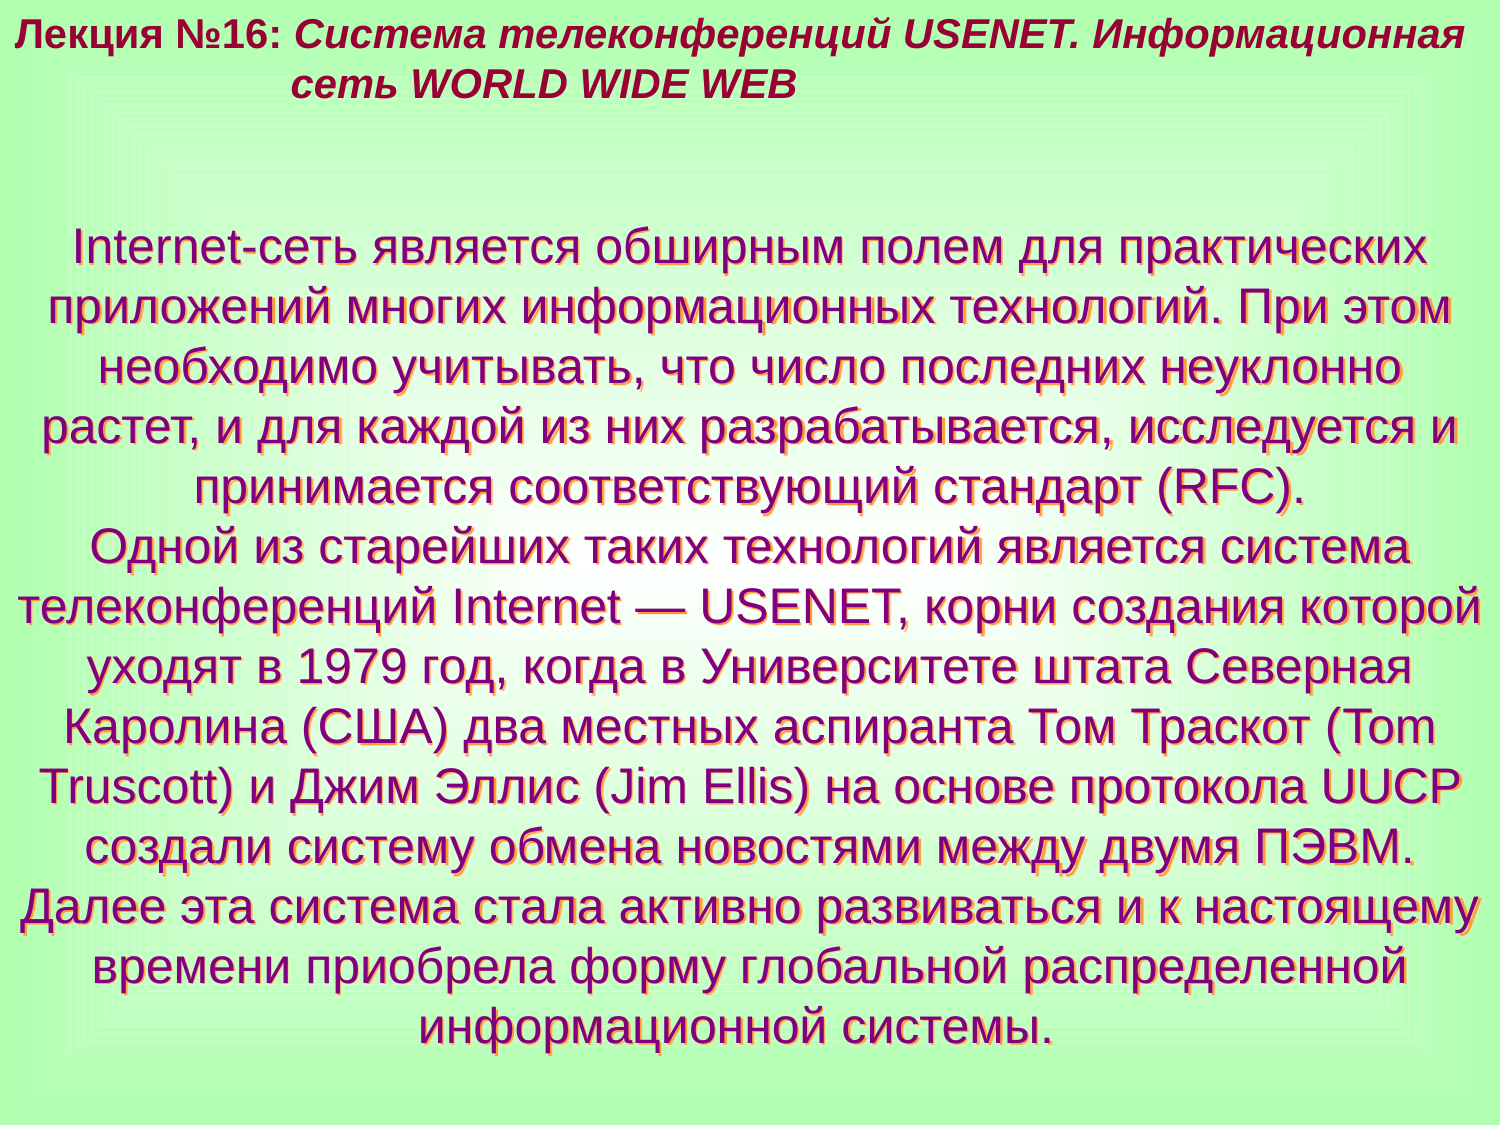

Лекция №16: Система телеконференций USENET. Информационная
                        сеть WORLD WIDE WEB
Internet-сеть является обширным полем для практических приложений многих информационных технологий. При этом необходимо учитывать, что число последних неуклонно растет, и для каждой из них разрабатывается, исследуется и принимается соответствующий стандарт (RFC).
Одной из старейших таких технологий является система телеконференций Internet — USENET, корни создания которой уходят в 1979 год, когда в Университете штата Северная Каролина (США) два местных аспиранта Том Траскот (Tom Truscott) и Джим Эллис (Jim Ellis) на основе протокола UUCP создали систему обмена новостями между двумя ПЭВМ. Далее эта система стала активно развиваться и к настоящему времени приобрела форму глобальной распределенной информационной системы.